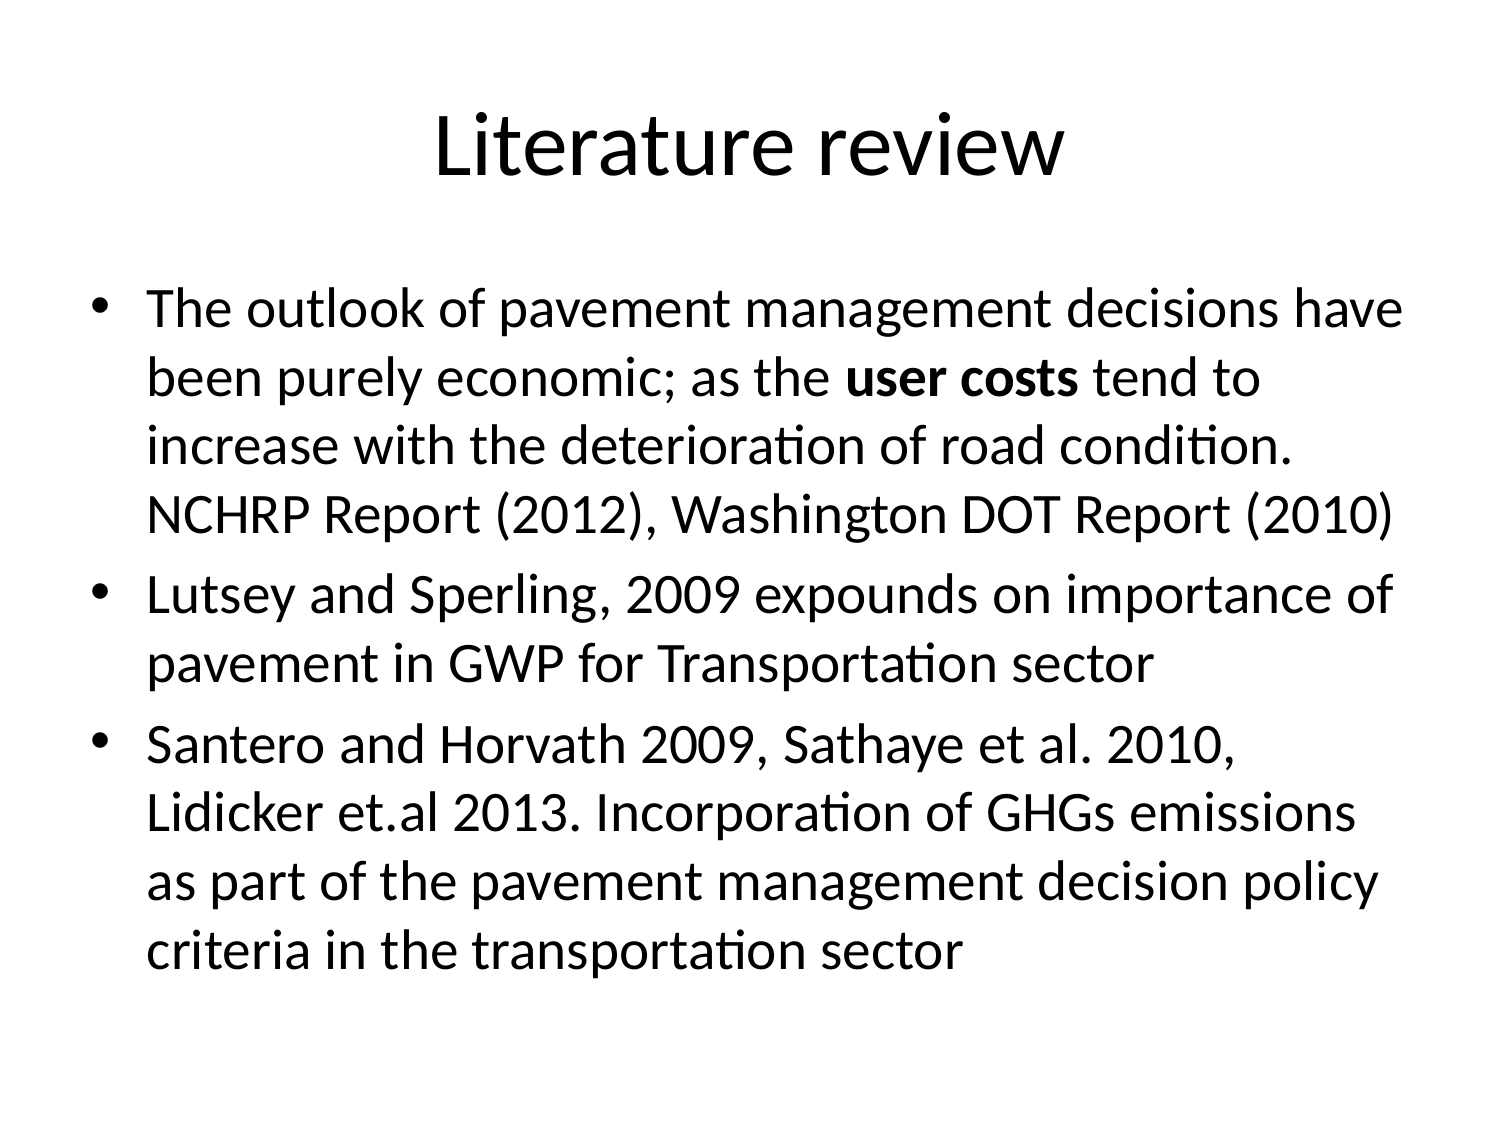

# Literature review
The outlook of pavement management decisions have been purely economic; as the user costs tend to increase with the deterioration of road condition. NCHRP Report (2012), Washington DOT Report (2010)
Lutsey and Sperling, 2009 expounds on importance of pavement in GWP for Transportation sector
Santero and Horvath 2009, Sathaye et al. 2010, Lidicker et.al 2013. Incorporation of GHGs emissions as part of the pavement management decision policy criteria in the transportation sector